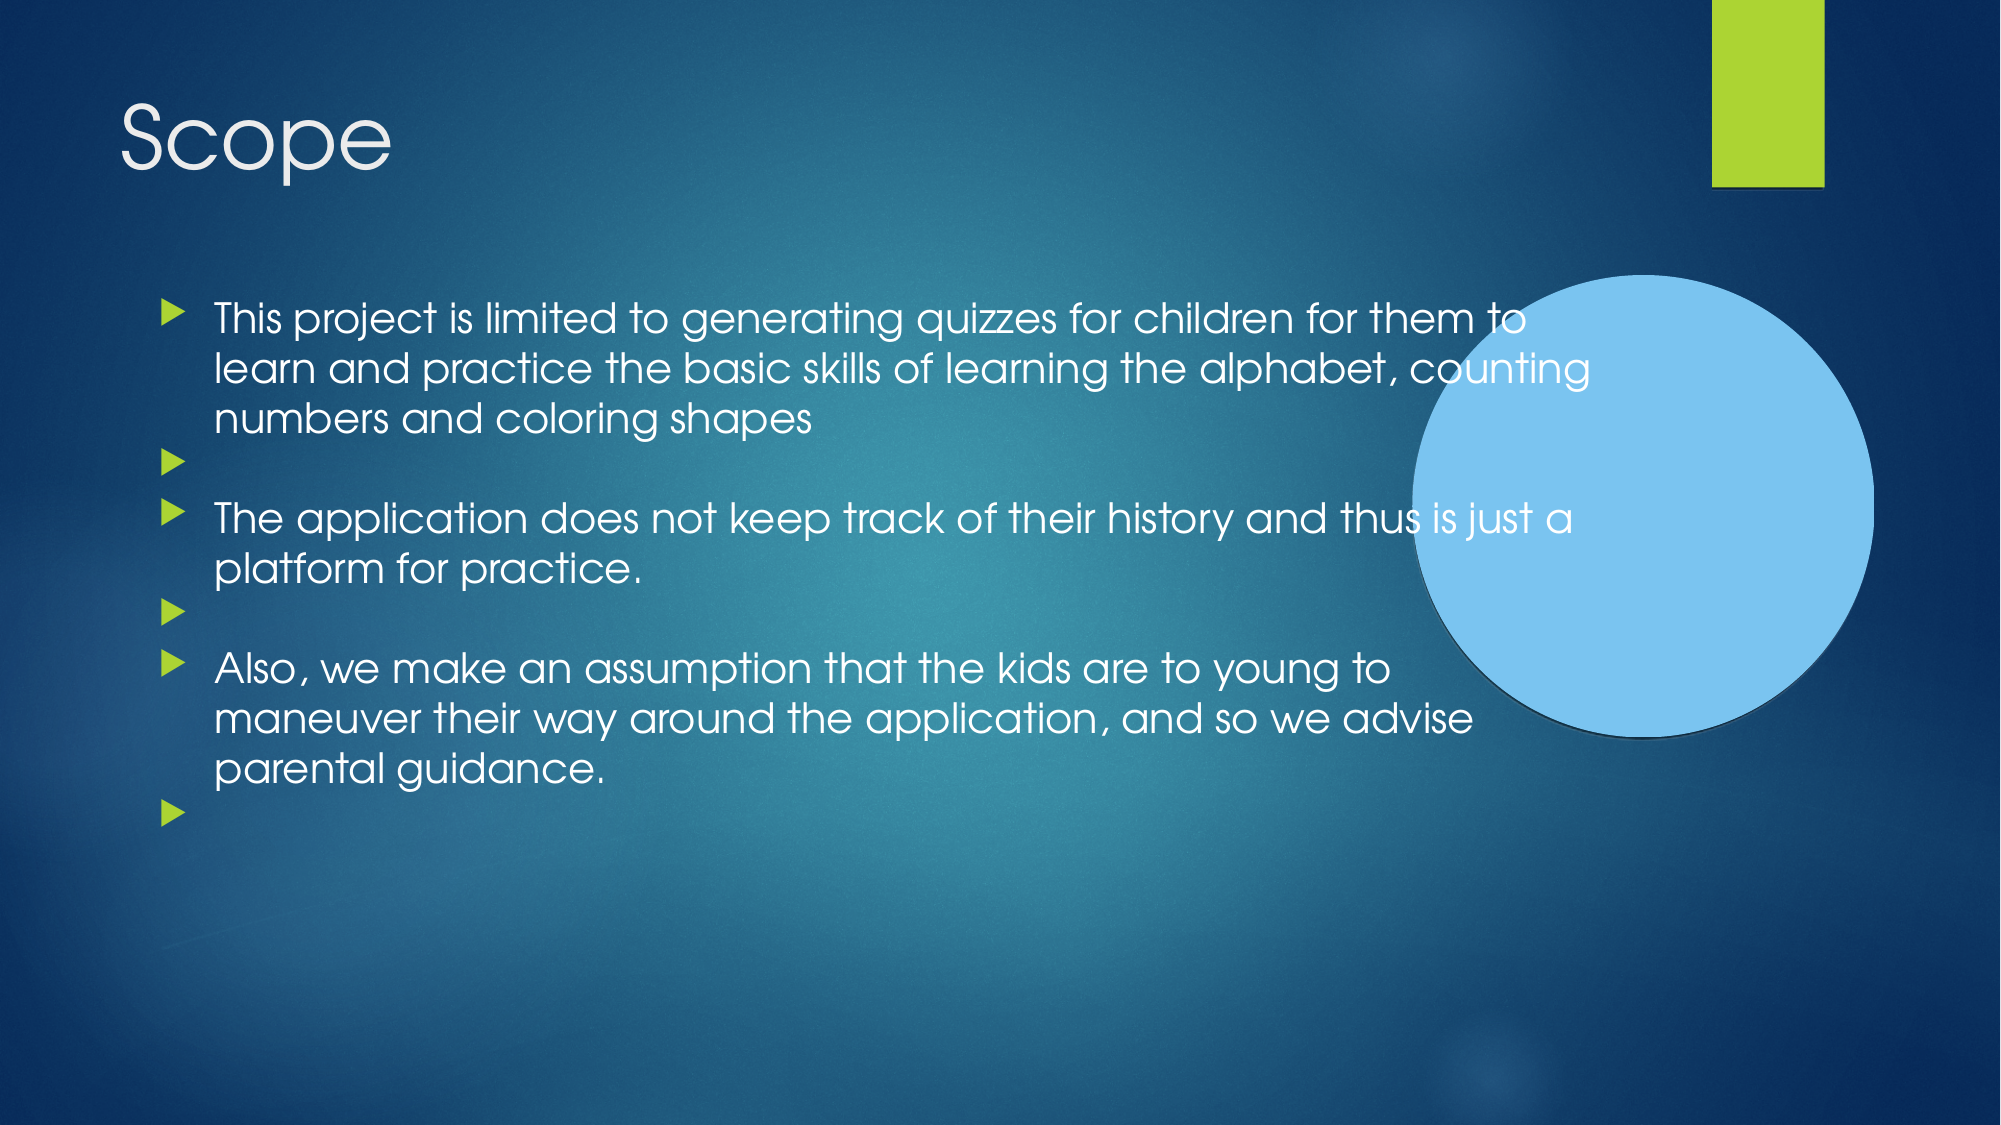

Scope
This project is limited to generating quizzes for children for them to learn and practice the basic skills of learning the alphabet, counting numbers and coloring shapes

The application does not keep track of their history and thus is just a platform for practice.

Also, we make an assumption that the kids are to young to maneuver their way around the application, and so we advise parental guidance.